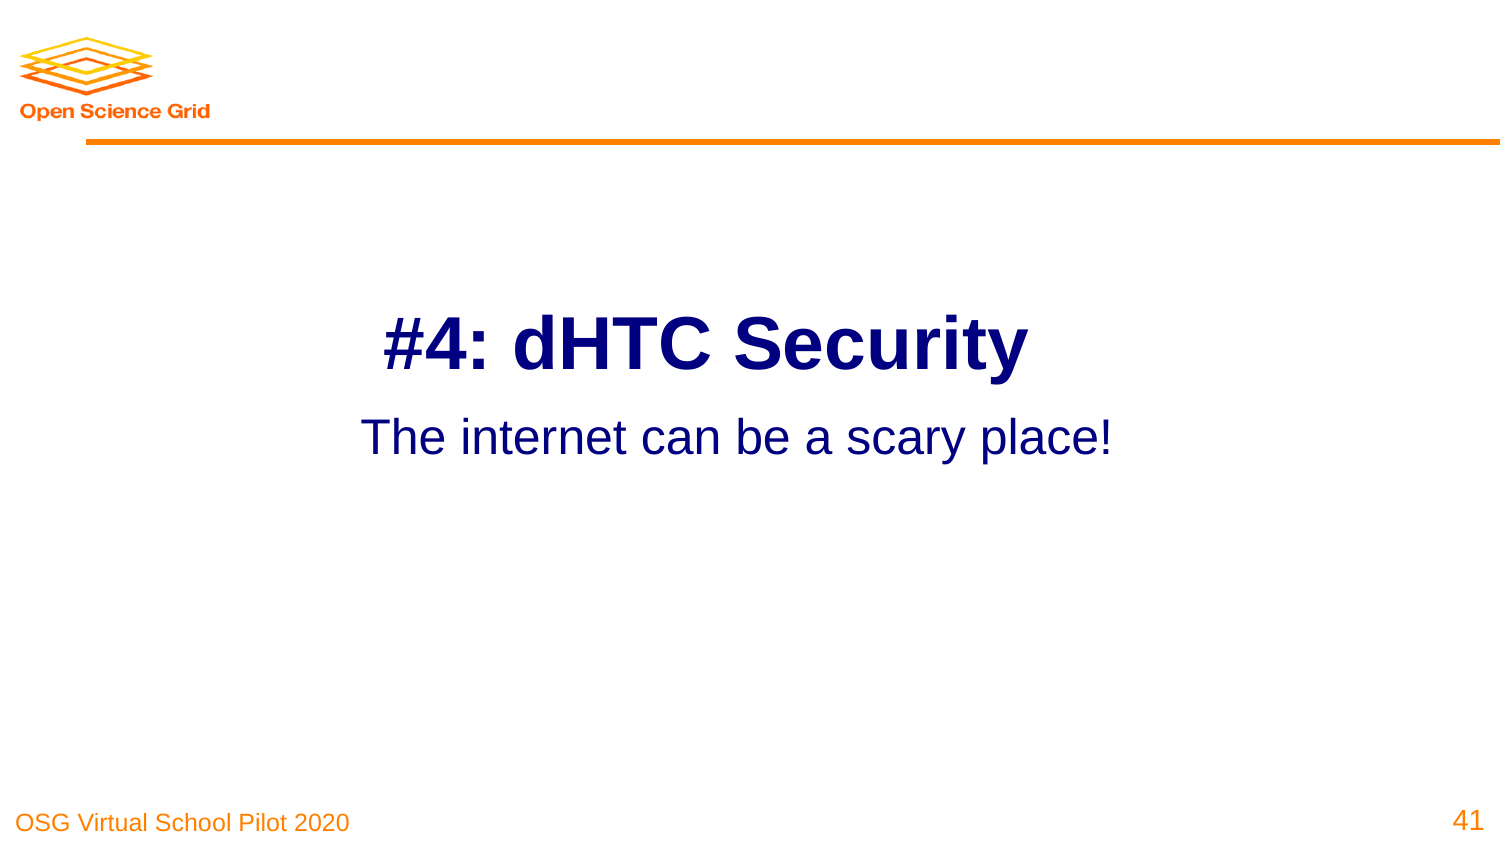

#4: dHTC Security
The internet can be a scary place!
41